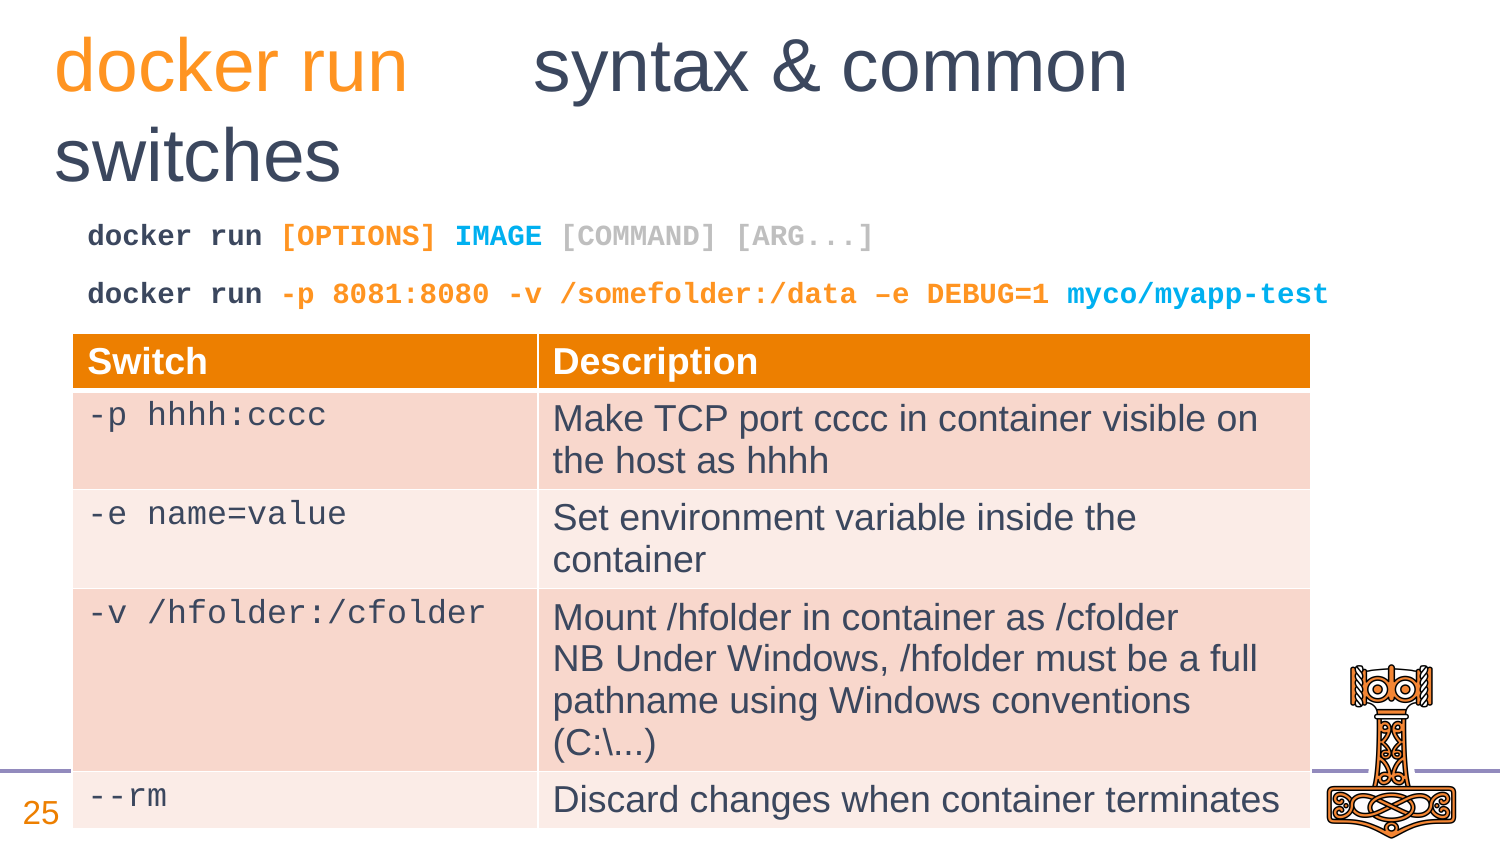

# docker run      syntax & common switches
docker run [OPTIONS] IMAGE [COMMAND] [ARG...]
docker run -p 8081:8080 -v /somefolder:/data –e DEBUG=1 myco/myapp-test
| Switch | Description |
| --- | --- |
| -p hhhh:cccc | Make TCP port cccc in container visible on the host as hhhh |
| -e name=value | Set environment variable inside the container |
| -v /hfolder:/cfolder | Mount /hfolder in container as /cfolder NB Under Windows, /hfolder must be a full pathname using Windows conventions (C:\...) |
| --rm | Discard changes when container terminates |